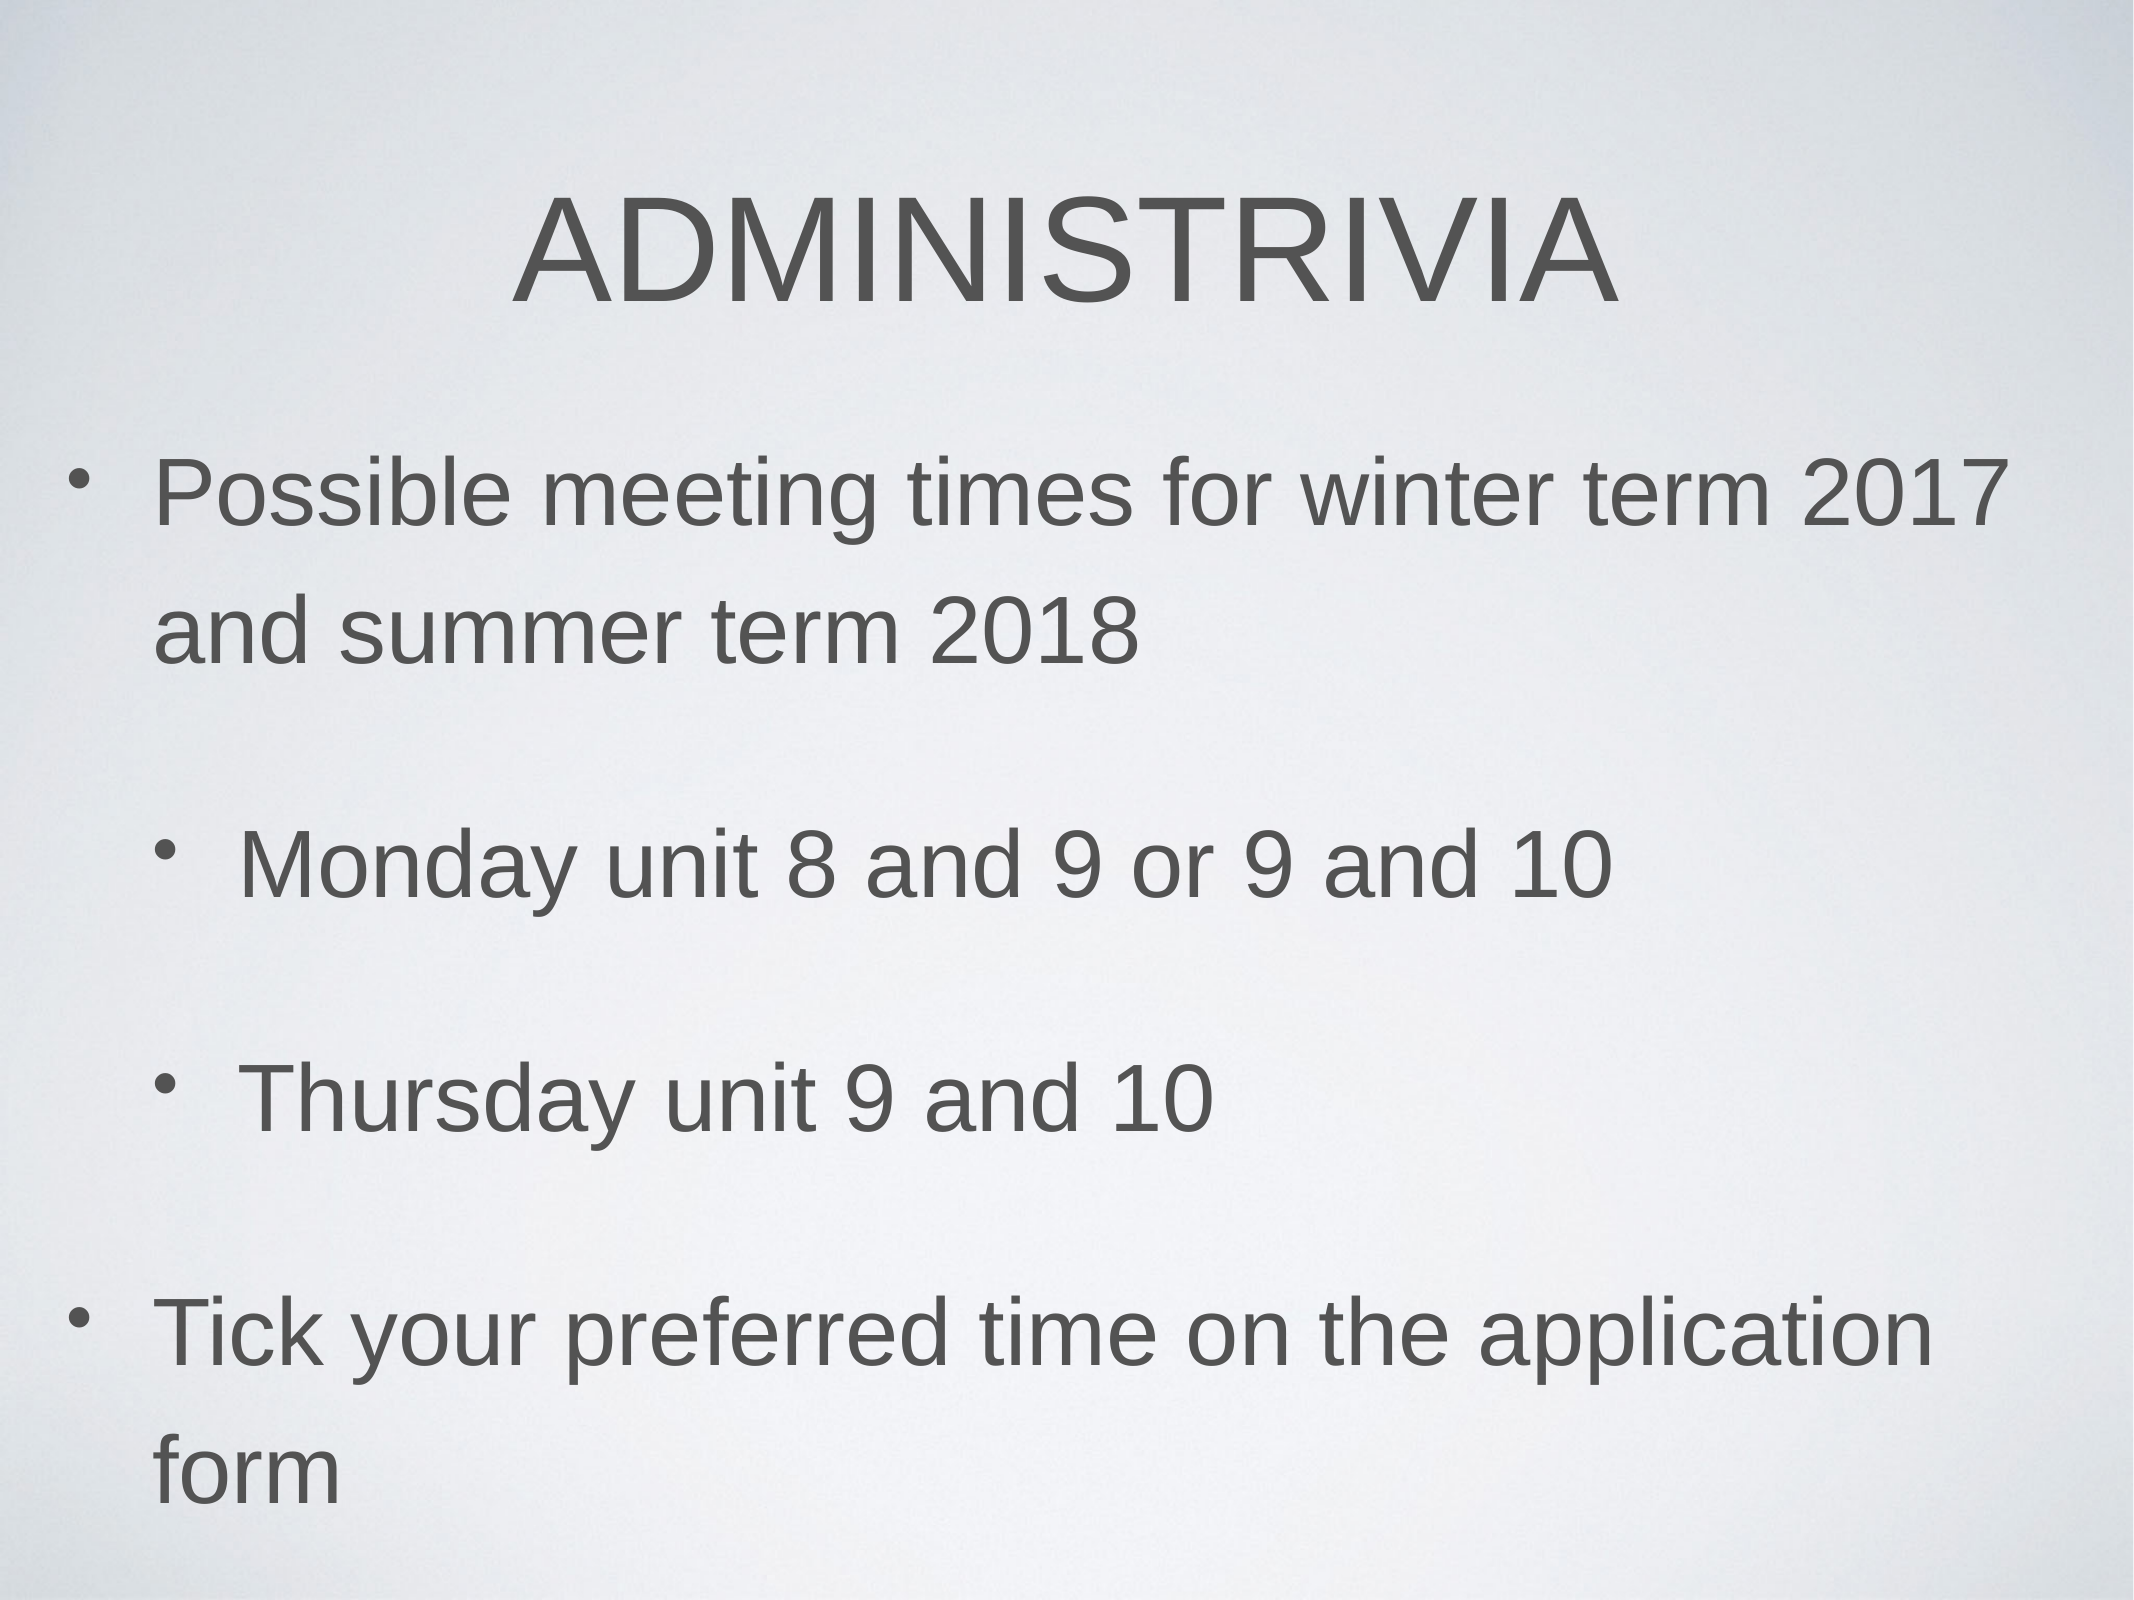

# Administrivia
Possible meeting times for winter term 2017 and summer term 2018
Monday unit 8 and 9 or 9 and 10
Thursday unit 9 and 10
Tick your preferred time on the application form